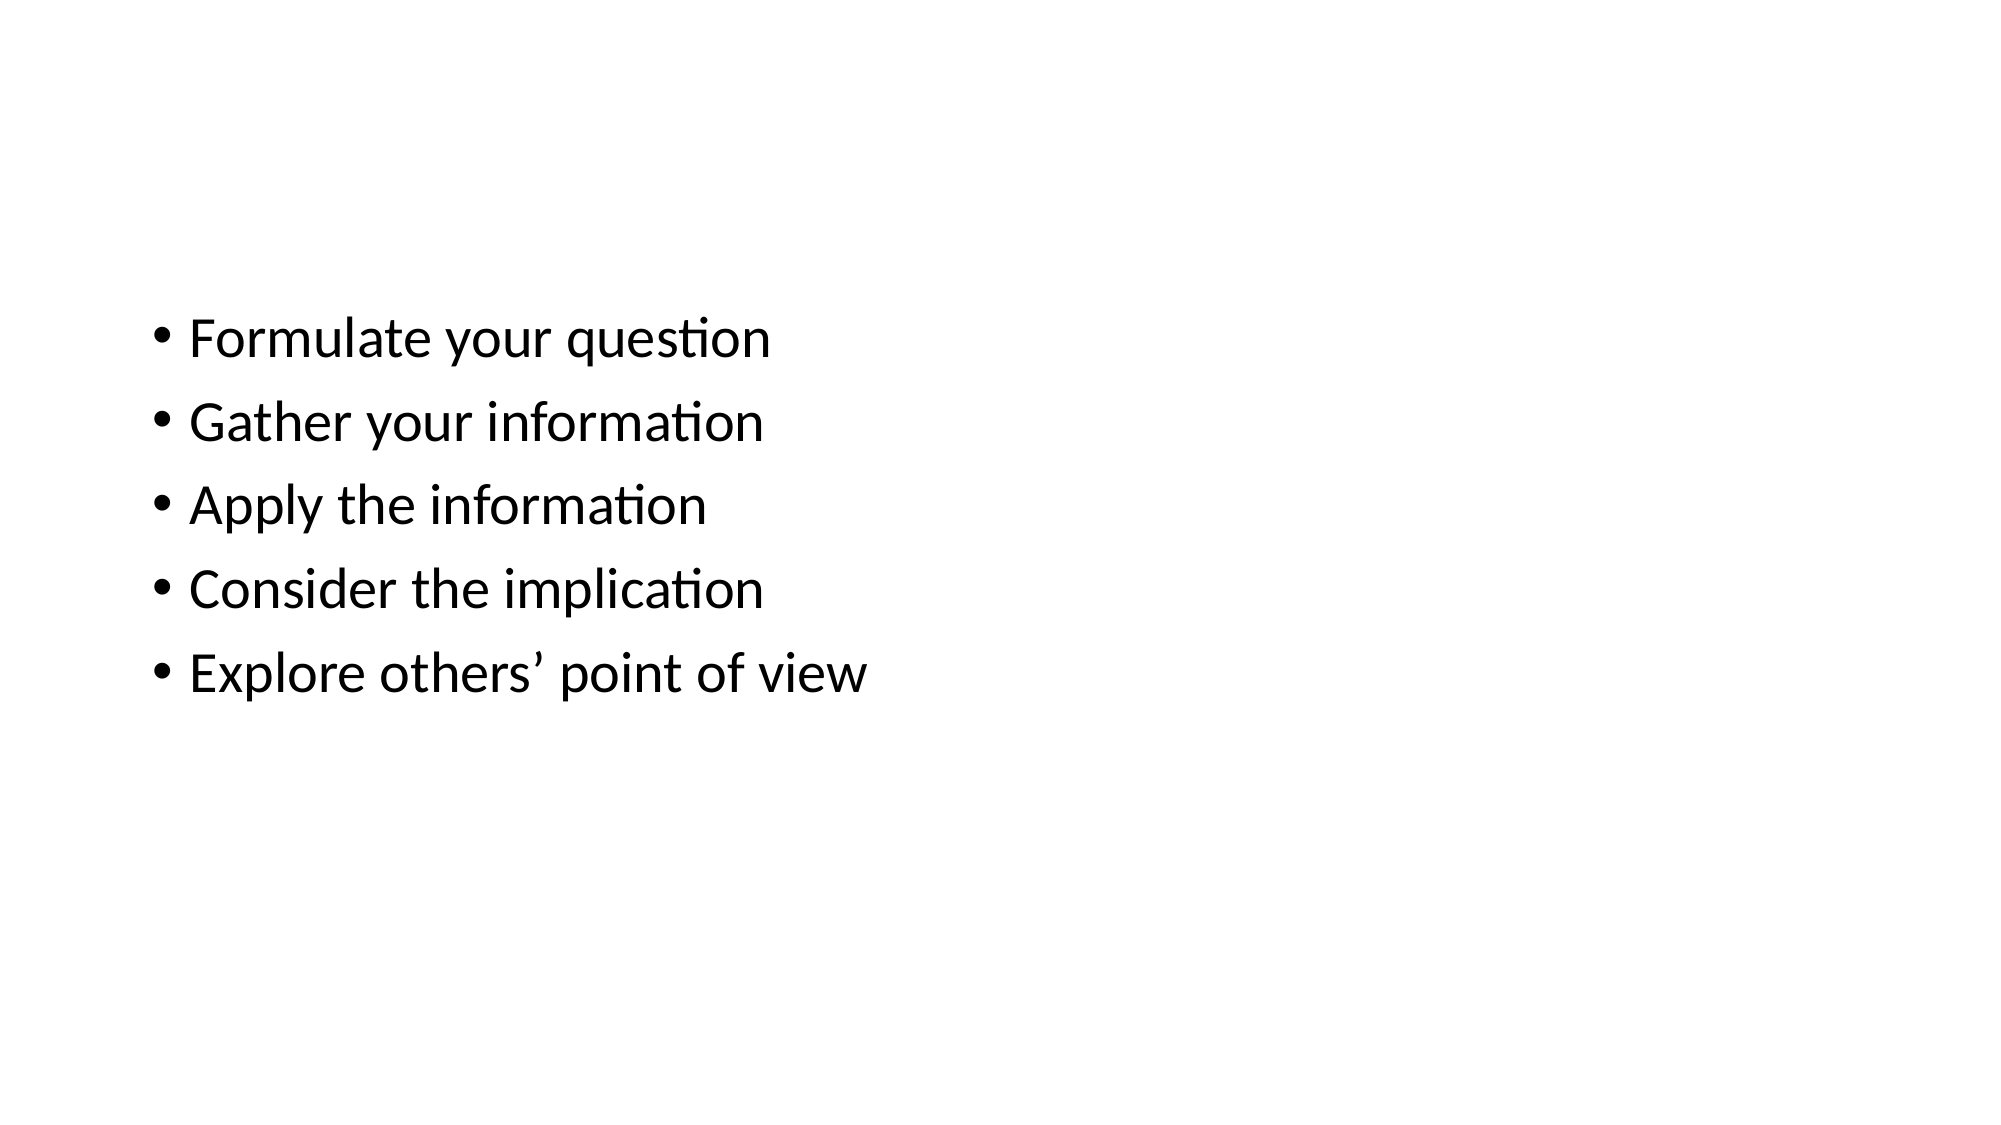

#
Formulate your question
Gather your information
Apply the information
Consider the implication
Explore others’ point of view